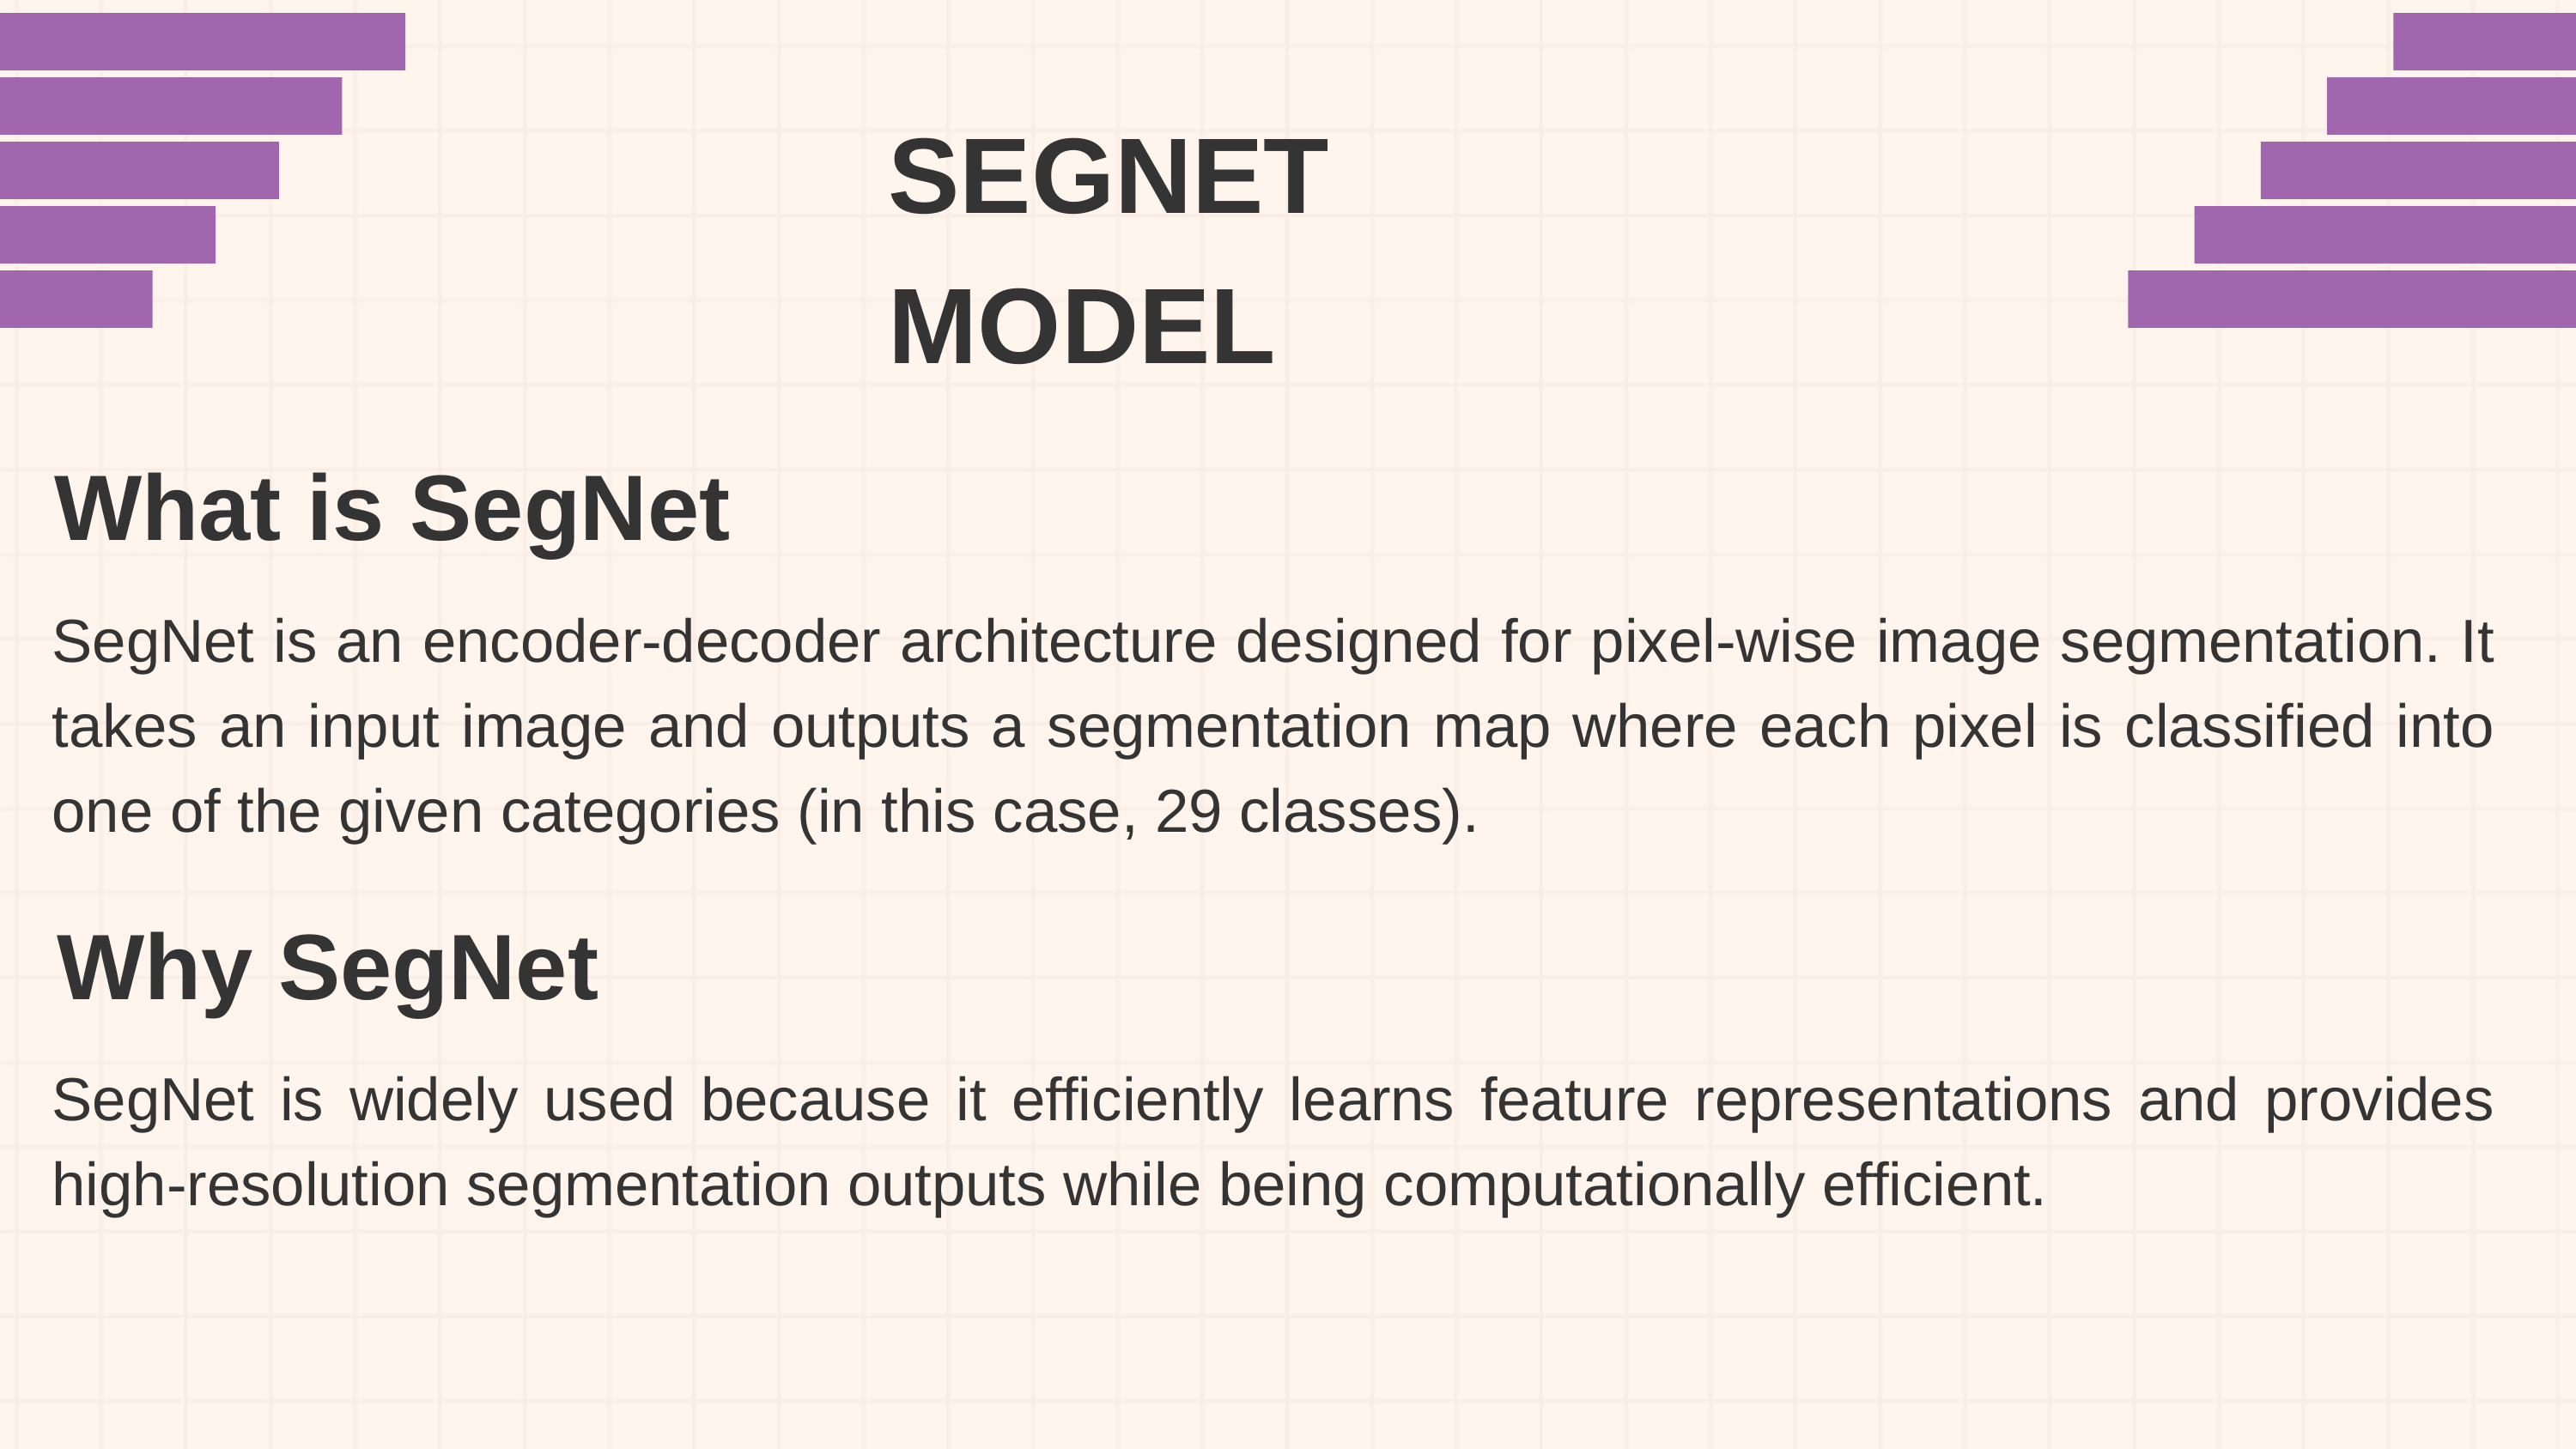

SEGNET MODEL
What is SegNet
SegNet is an encoder-decoder architecture designed for pixel-wise image segmentation. It takes an input image and outputs a segmentation map where each pixel is classified into one of the given categories (in this case, 29 classes).
Why SegNet
SegNet is widely used because it efficiently learns feature representations and provides high-resolution segmentation outputs while being computationally efficient.